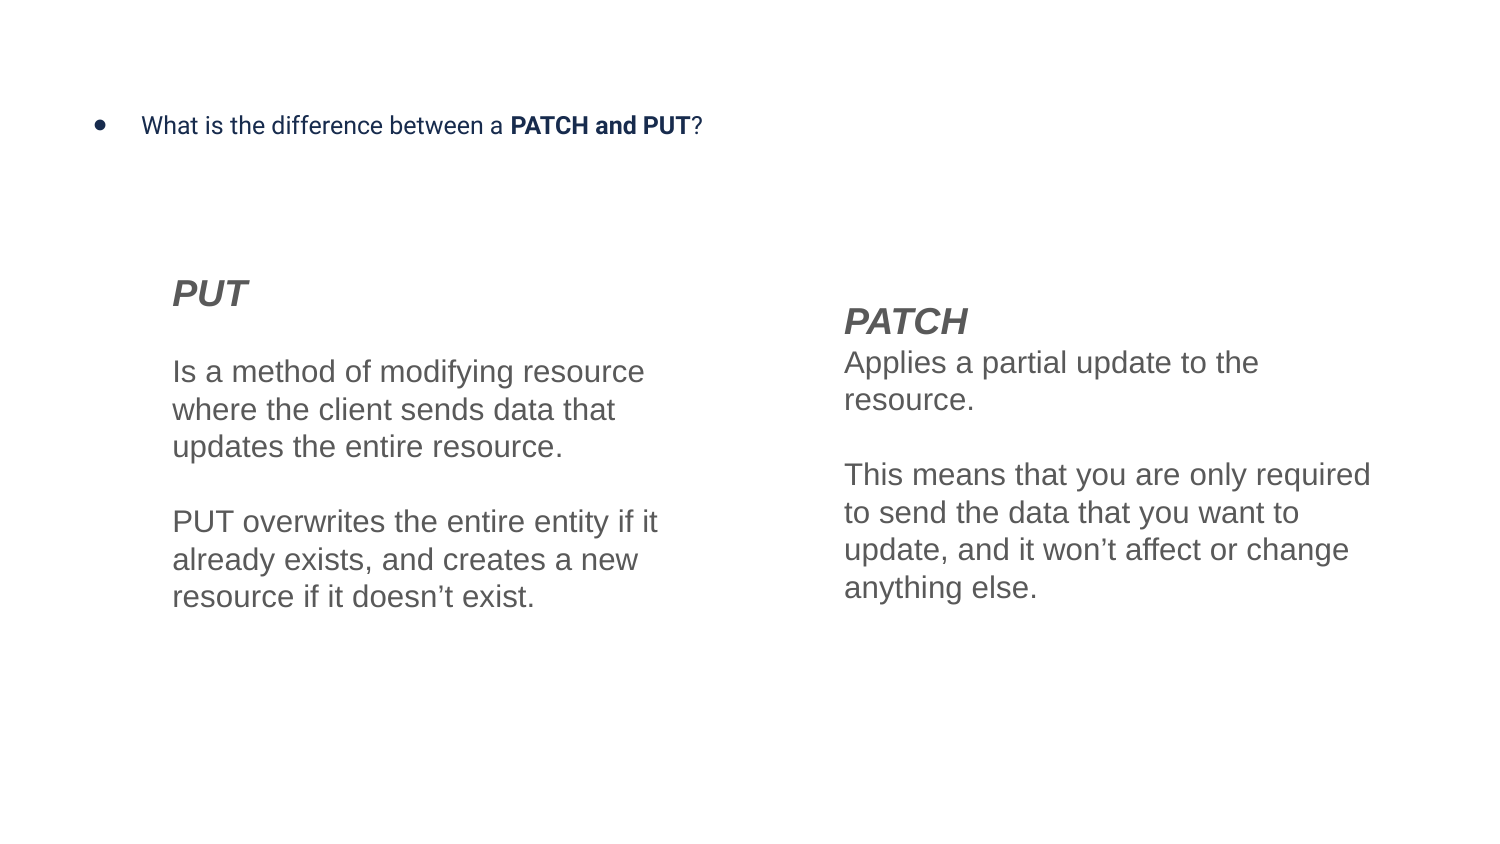

# What is the difference between a PATCH and PUT?
PATCH
Applies a partial update to the resource.

This means that you are only required to send the data that you want to update, and it won’t affect or change anything else.
PUT

Is a method of modifying resource where the client sends data that updates the entire resource.

PUT overwrites the entire entity if it already exists, and creates a new resource if it doesn’t exist.